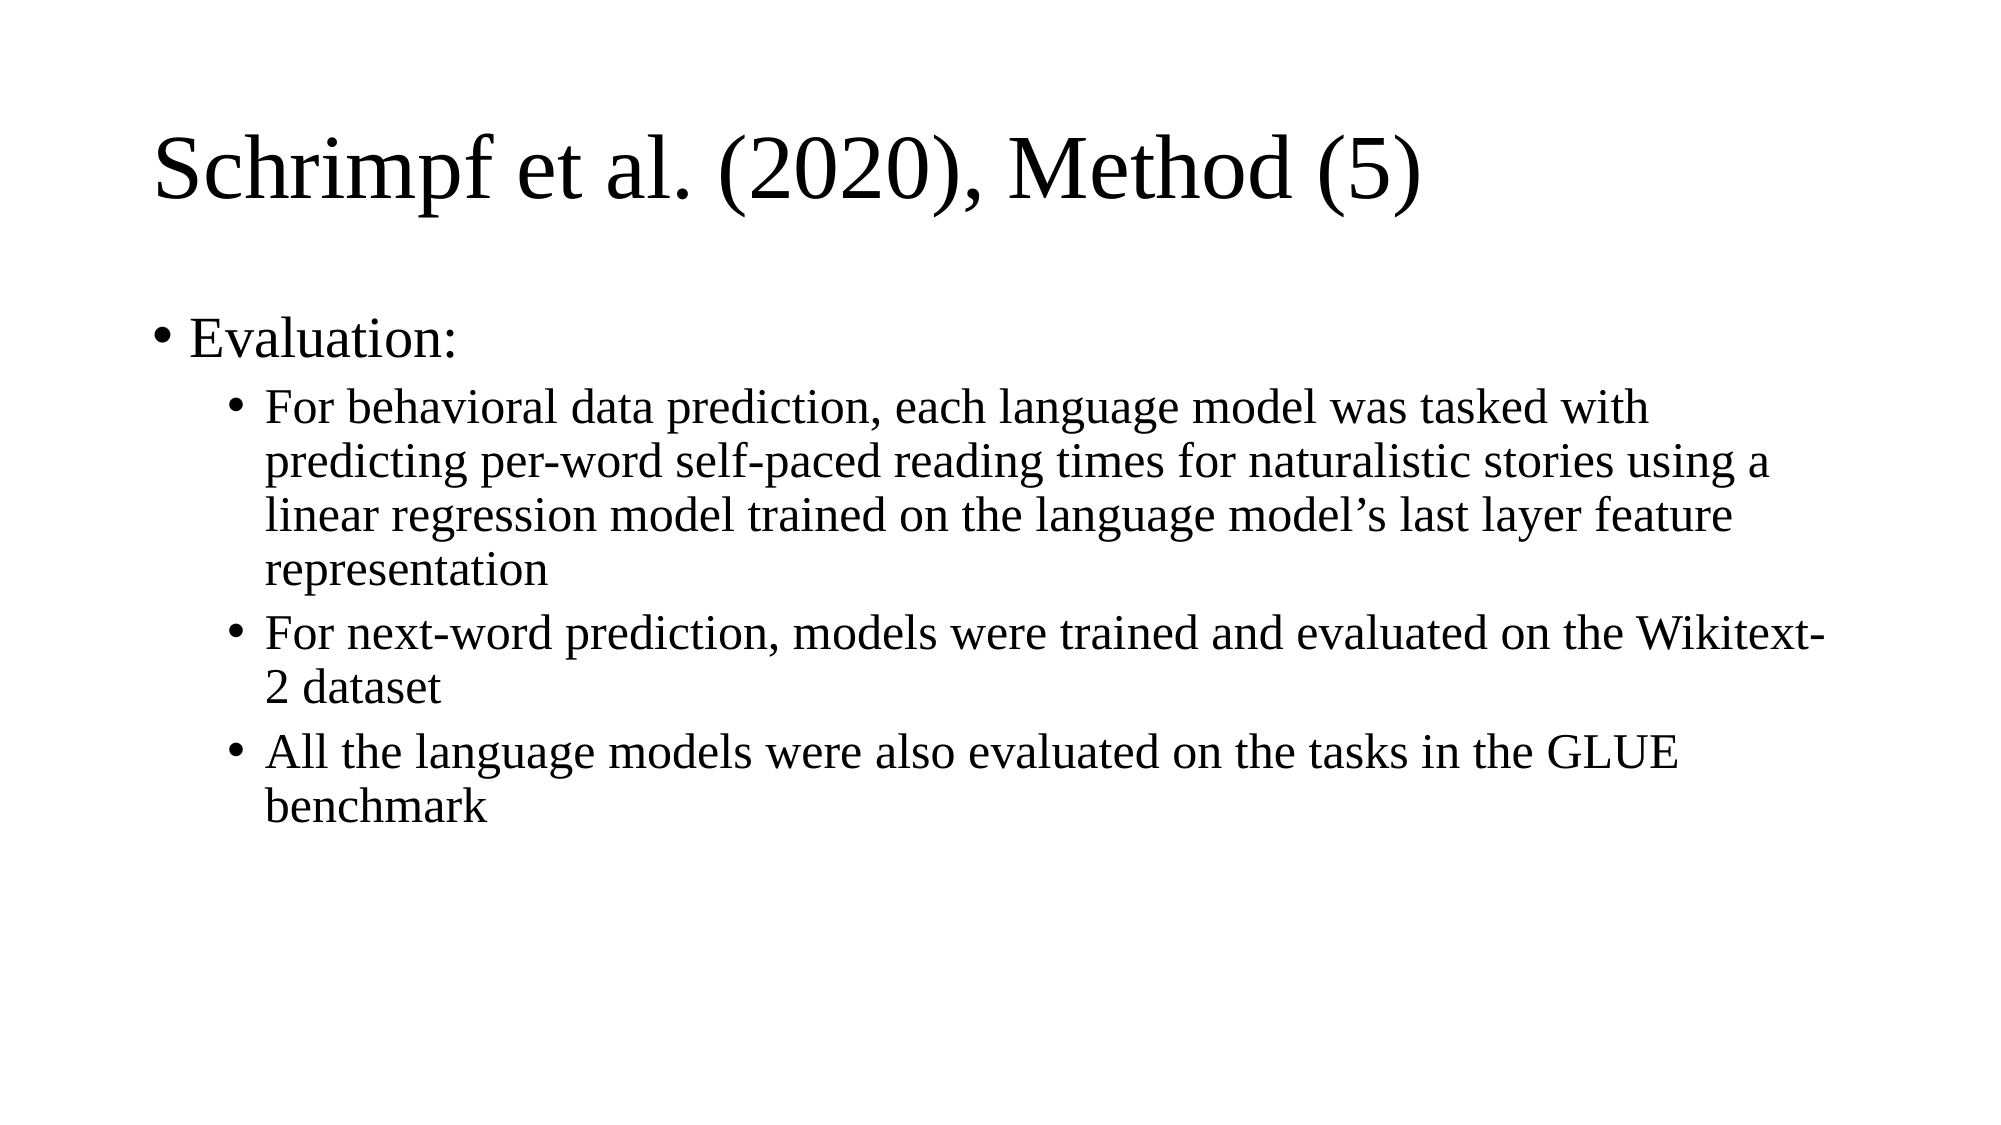

# Schrimpf et al. (2020), Method (5)
Evaluation:
For behavioral data prediction, each language model was tasked with predicting per-word self-paced reading times for naturalistic stories using a linear regression model trained on the language model’s last layer feature representation
For next-word prediction, models were trained and evaluated on the Wikitext-2 dataset
All the language models were also evaluated on the tasks in the GLUE benchmark